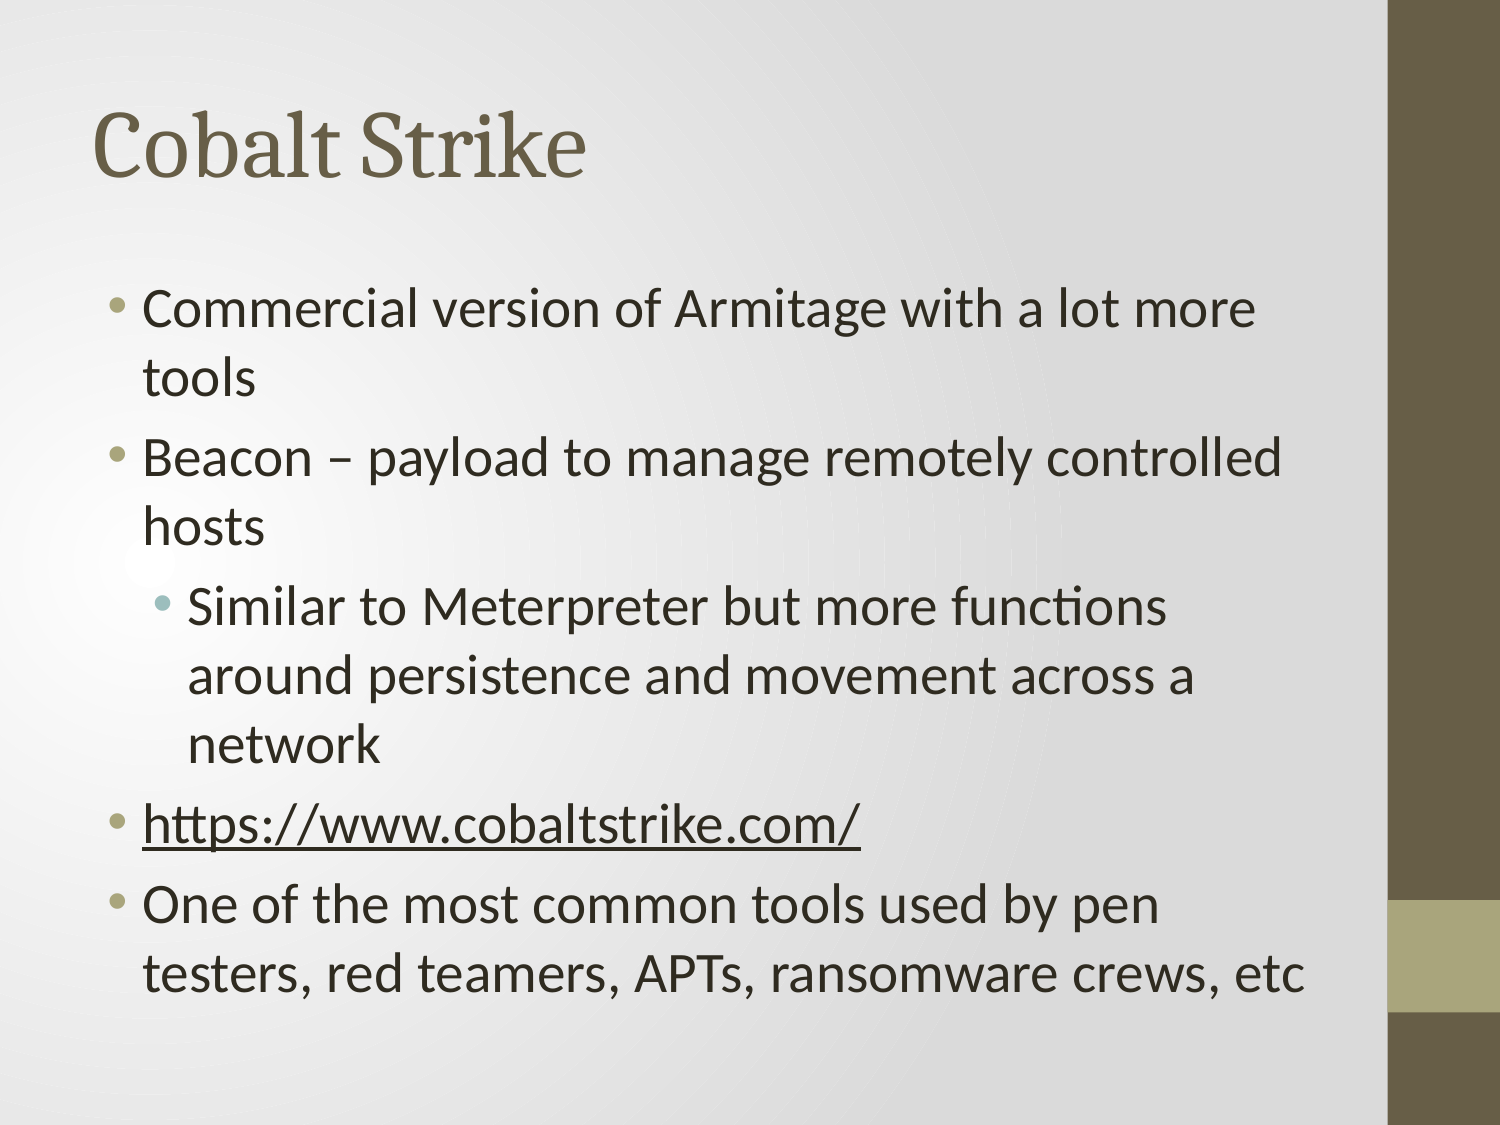

# Cobalt Strike
Commercial version of Armitage with a lot more tools
Beacon – payload to manage remotely controlled hosts
Similar to Meterpreter but more functions around persistence and movement across a network
https://www.cobaltstrike.com/
One of the most common tools used by pen testers, red teamers, APTs, ransomware crews, etc